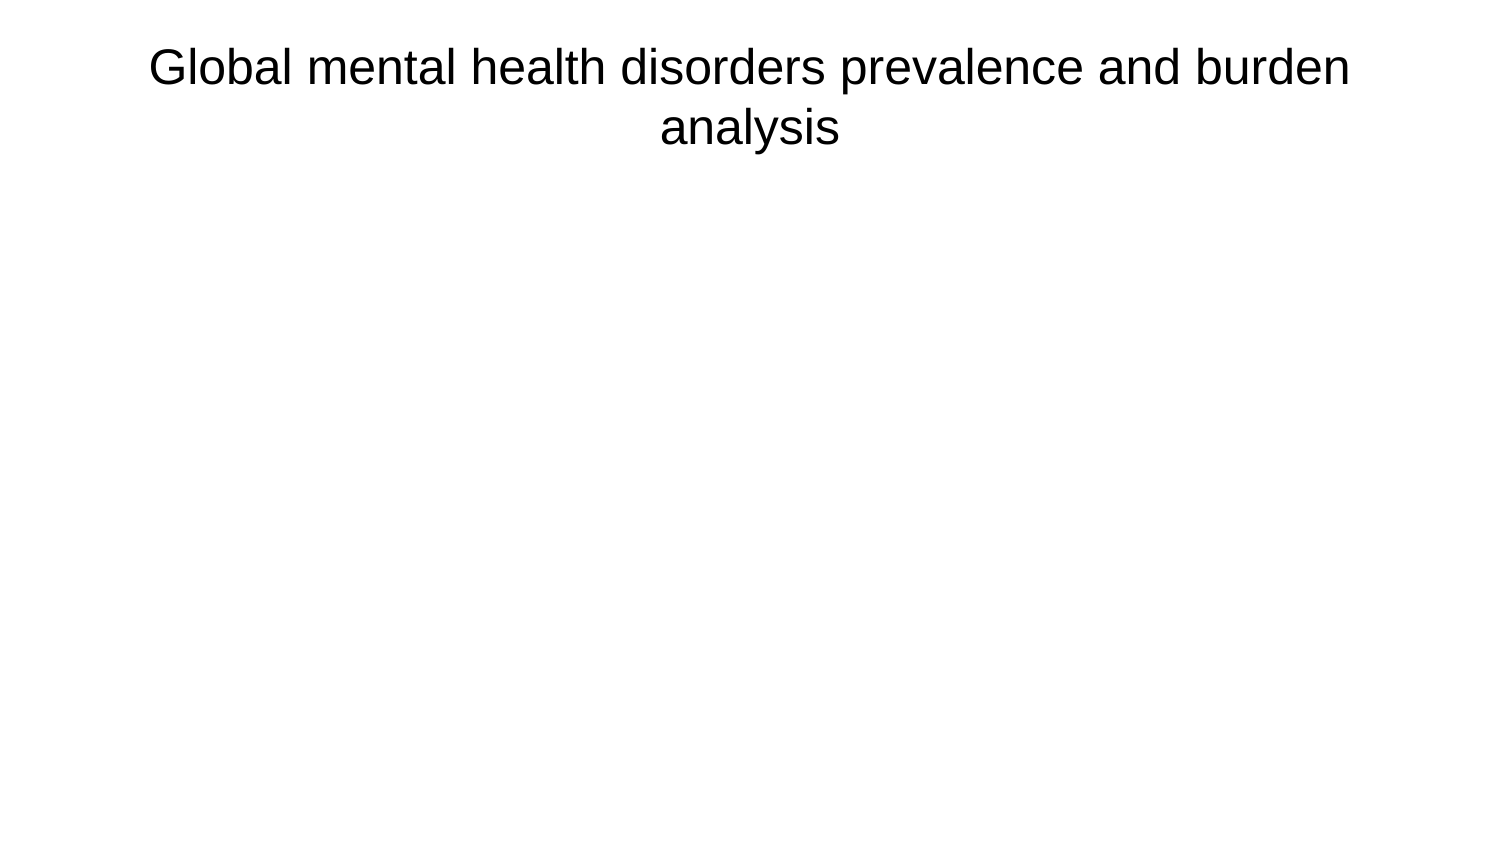

# Global mental health disorders prevalence and burden analysis